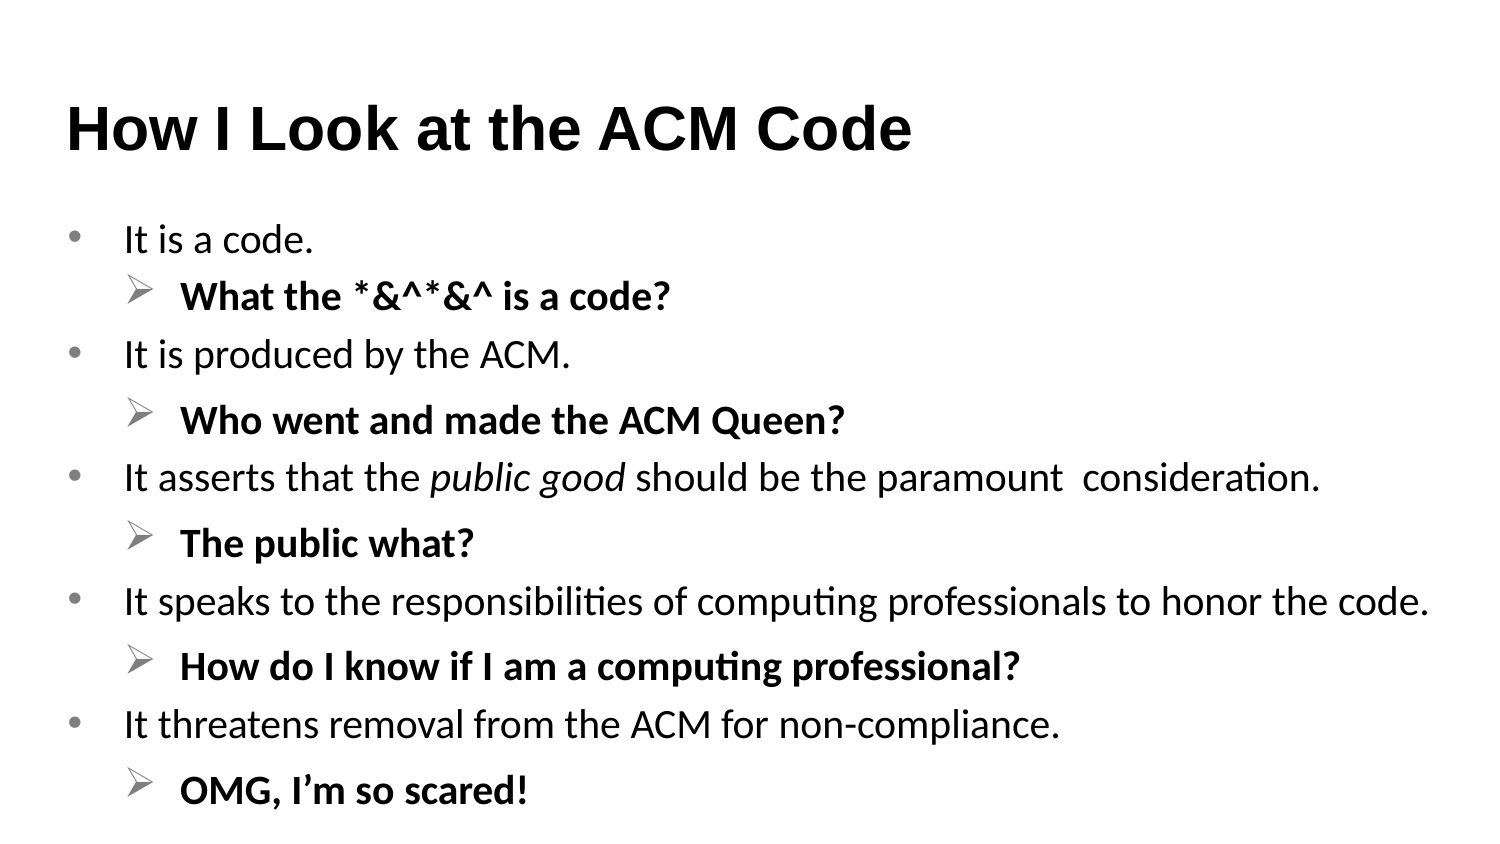

# How I Look at the ACM Code
It is a code.
What the *&^*&^ is a code?
It is produced by the ACM.
Who went and made the ACM Queen?
It asserts that the public good should be the paramount  consideration.
The public what?
It speaks to the responsibilities of computing professionals to honor the code.
How do I know if I am a computing professional?
It threatens removal from the ACM for non-compliance.
OMG, I’m so scared!